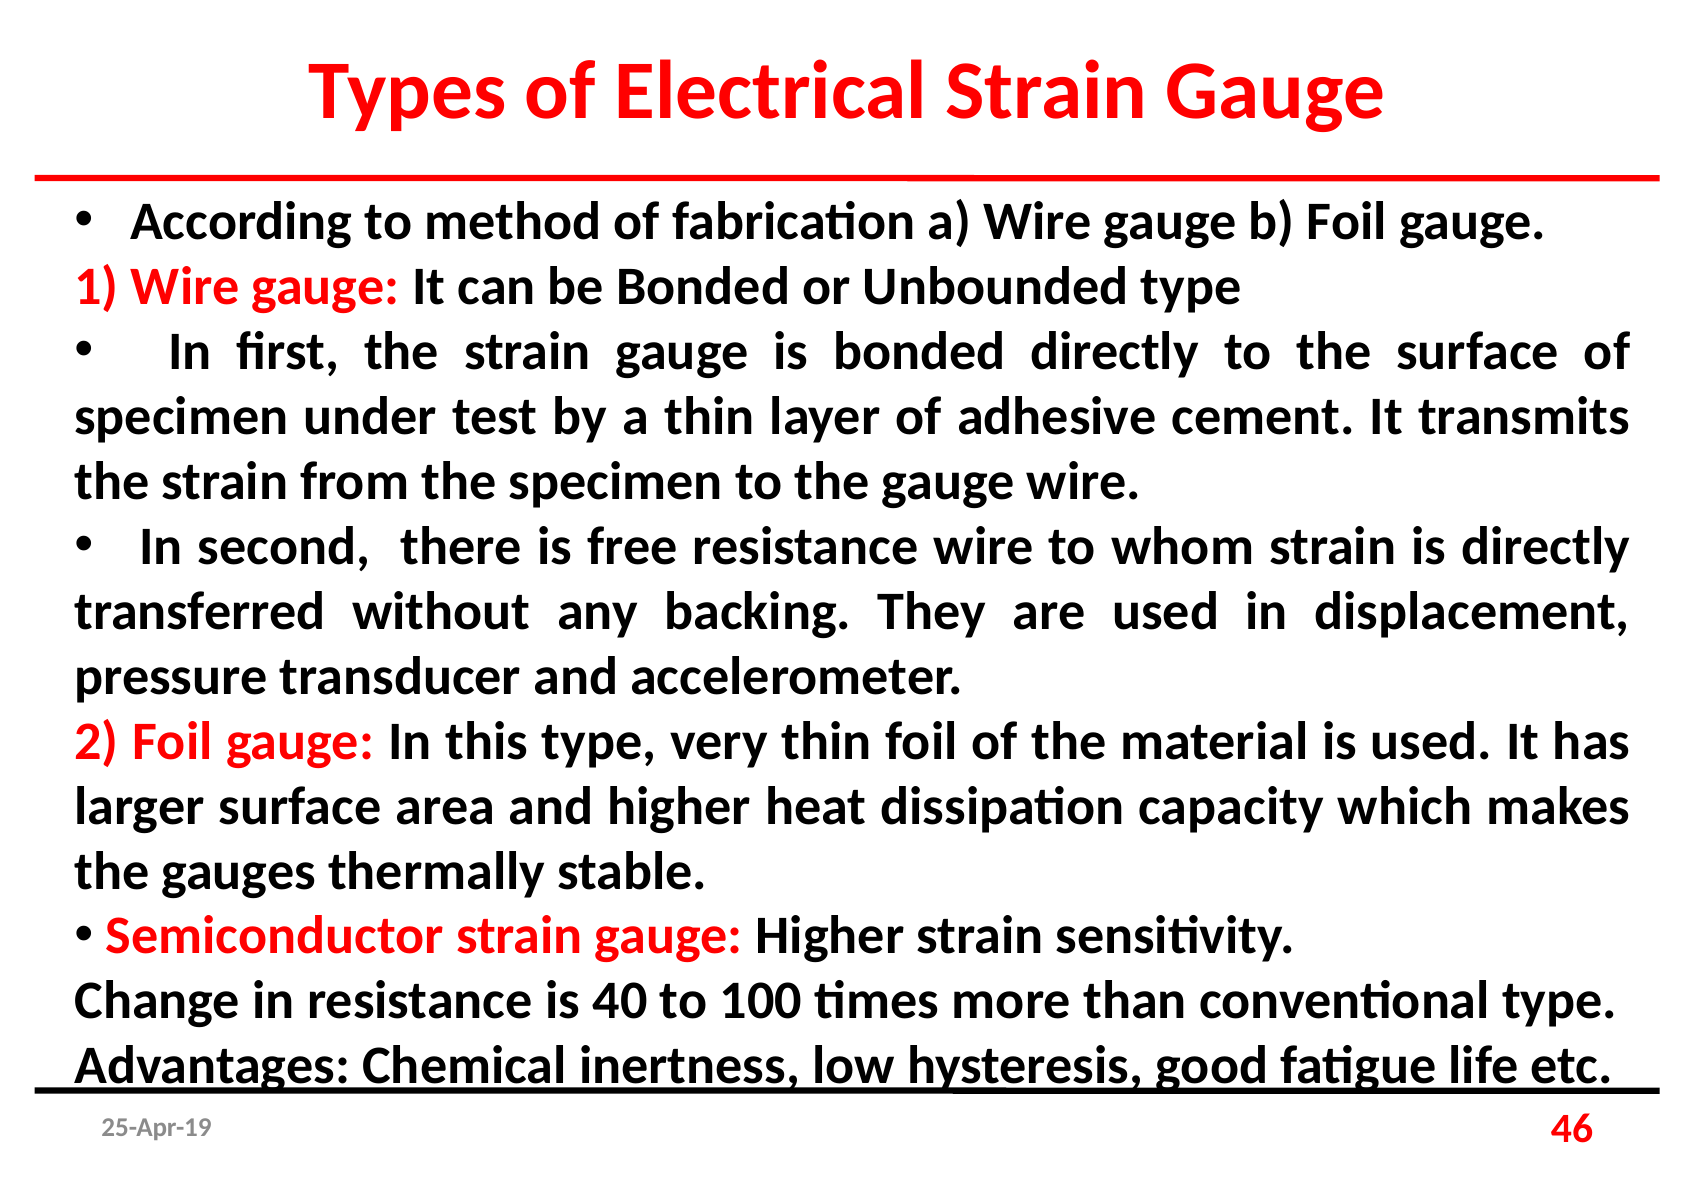

Types of Electrical Strain Gauge
   According to method of fabrication a) Wire gauge b) Foil gauge.
1) Wire gauge: It can be Bonded or Unbounded type
   In first, the strain gauge is bonded directly to the surface of specimen under test by a thin layer of adhesive cement. It transmits the strain from the specimen to the gauge wire.
   In second,  there is free resistance wire to whom strain is directly transferred without any backing. They are used in displacement, pressure transducer and accelerometer.
2) Foil gauge: In this type, very thin foil of the material is used. It has larger surface area and higher heat dissipation capacity which makes the gauges thermally stable.
 Semiconductor strain gauge: Higher strain sensitivity.
Change in resistance is 40 to 100 times more than conventional type.  Advantages: Chemical inertness, low hysteresis, good fatigue life etc.
25-Apr-19
46